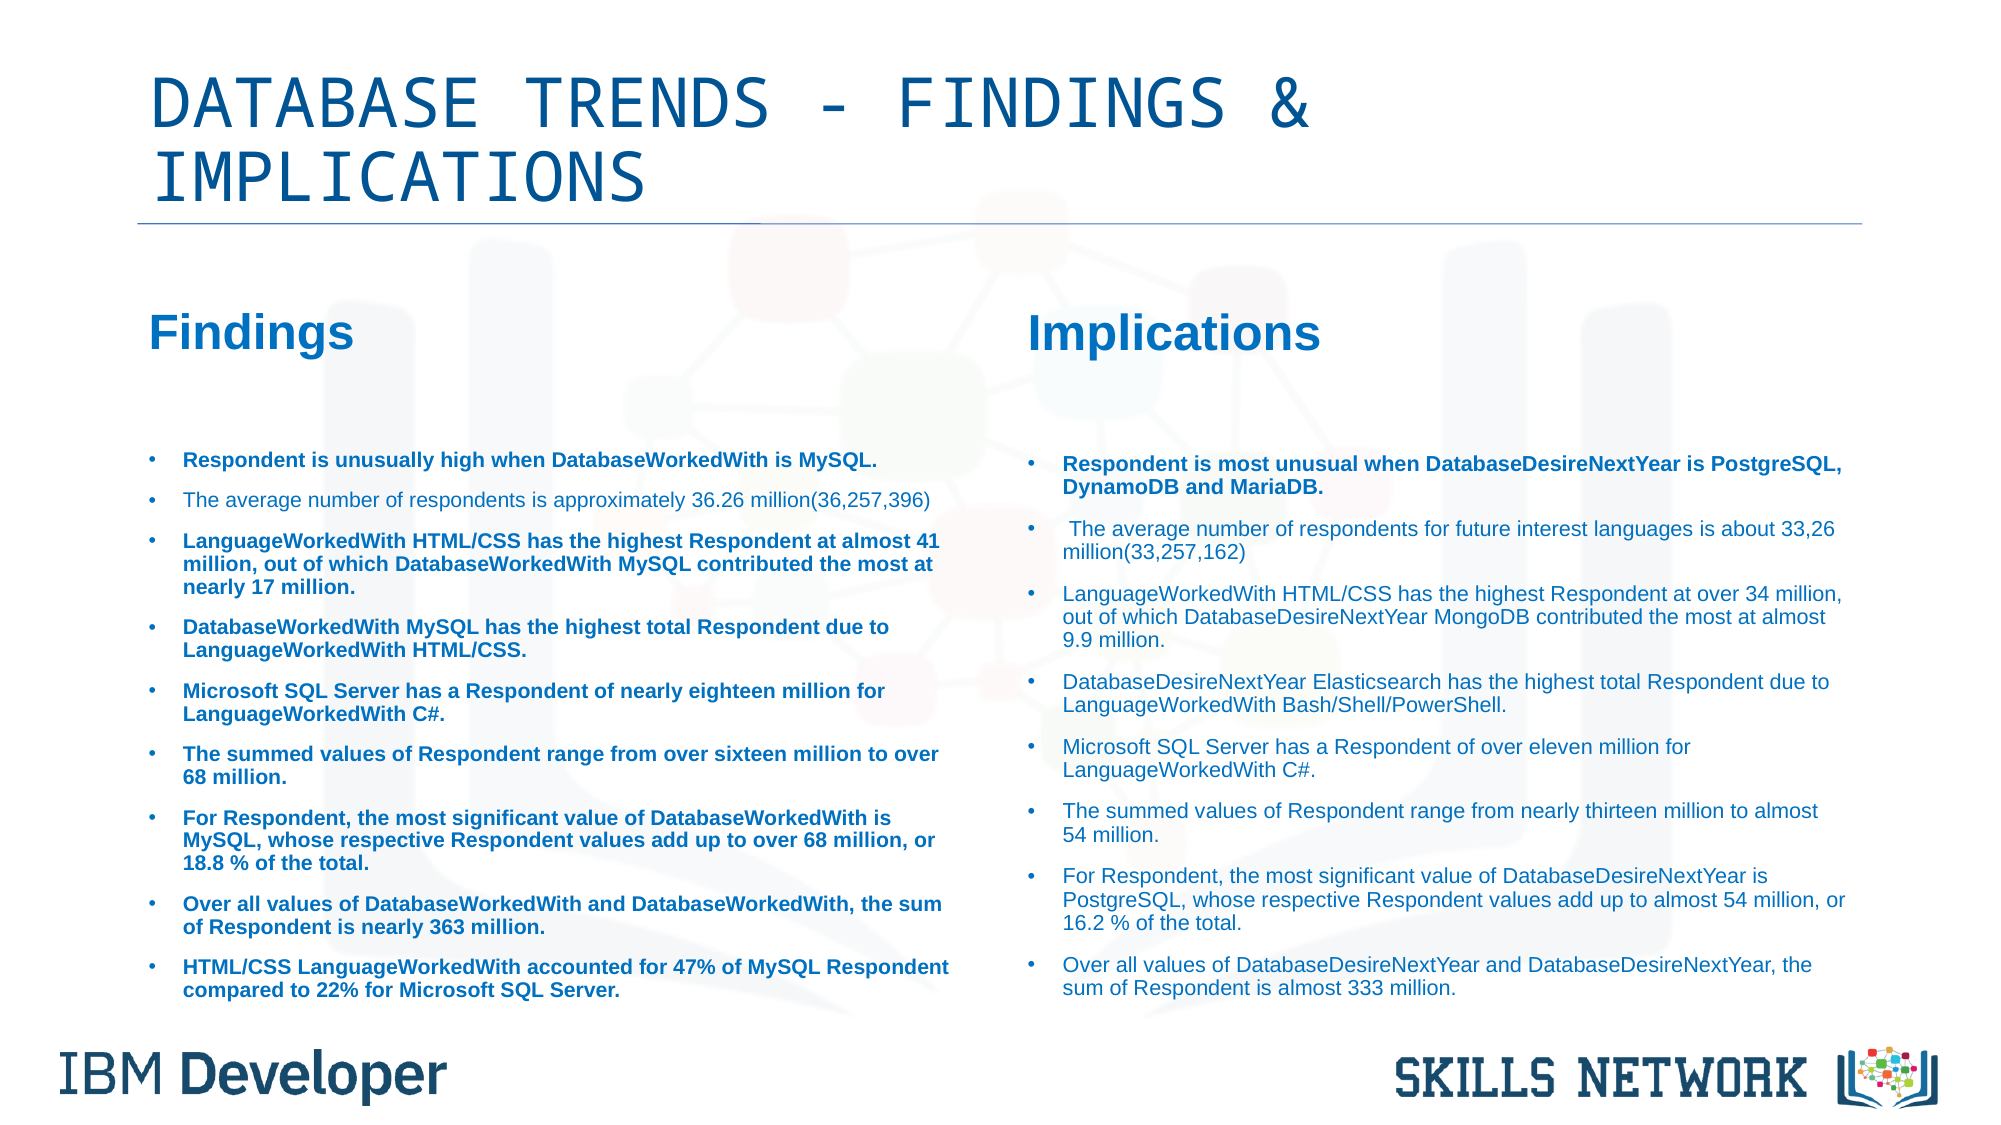

# DATABASE TRENDS - FINDINGS & IMPLICATIONS
Findings

Respondent is unusually high when DatabaseWorkedWith is MySQL.
The average number of respondents is approximately 36.26 million(36,257,396)
LanguageWorkedWith HTML/CSS has the highest Respondent at almost 41 million, out of which DatabaseWorkedWith MySQL contributed the most at nearly 17 million.
DatabaseWorkedWith MySQL has the highest total Respondent due to LanguageWorkedWith HTML/CSS.
Microsoft SQL Server has a Respondent of nearly eighteen million for LanguageWorkedWith C#.
The summed values of Respondent range from over sixteen million to over 68 million.
For Respondent, the most significant value of DatabaseWorkedWith is MySQL, whose respective Respondent values add up to over 68 million, or 18.8 % of the total.
Over all values of DatabaseWorkedWith and DatabaseWorkedWith, the sum of Respondent is nearly 363 million.
HTML/CSS LanguageWorkedWith accounted for 47% of MySQL Respondent compared to 22% for Microsoft SQL Server.
Implications

Respondent is most unusual when DatabaseDesireNextYear is PostgreSQL, DynamoDB and MariaDB.
 The average number of respondents for future interest languages is about 33,26  million(33,257,162)
LanguageWorkedWith HTML/CSS has the highest Respondent at over 34 million, out of which DatabaseDesireNextYear MongoDB contributed the most at almost 9.9 million.
DatabaseDesireNextYear Elasticsearch has the highest total Respondent due to LanguageWorkedWith Bash/Shell/PowerShell.
Microsoft SQL Server has a Respondent of over eleven million for LanguageWorkedWith C#.
The summed values of Respondent range from nearly thirteen million to almost 54 million.
For Respondent, the most significant value of DatabaseDesireNextYear is PostgreSQL, whose respective Respondent values add up to almost 54 million, or 16.2 % of the total.
Over all values of DatabaseDesireNextYear and DatabaseDesireNextYear, the sum of Respondent is almost 333 million.